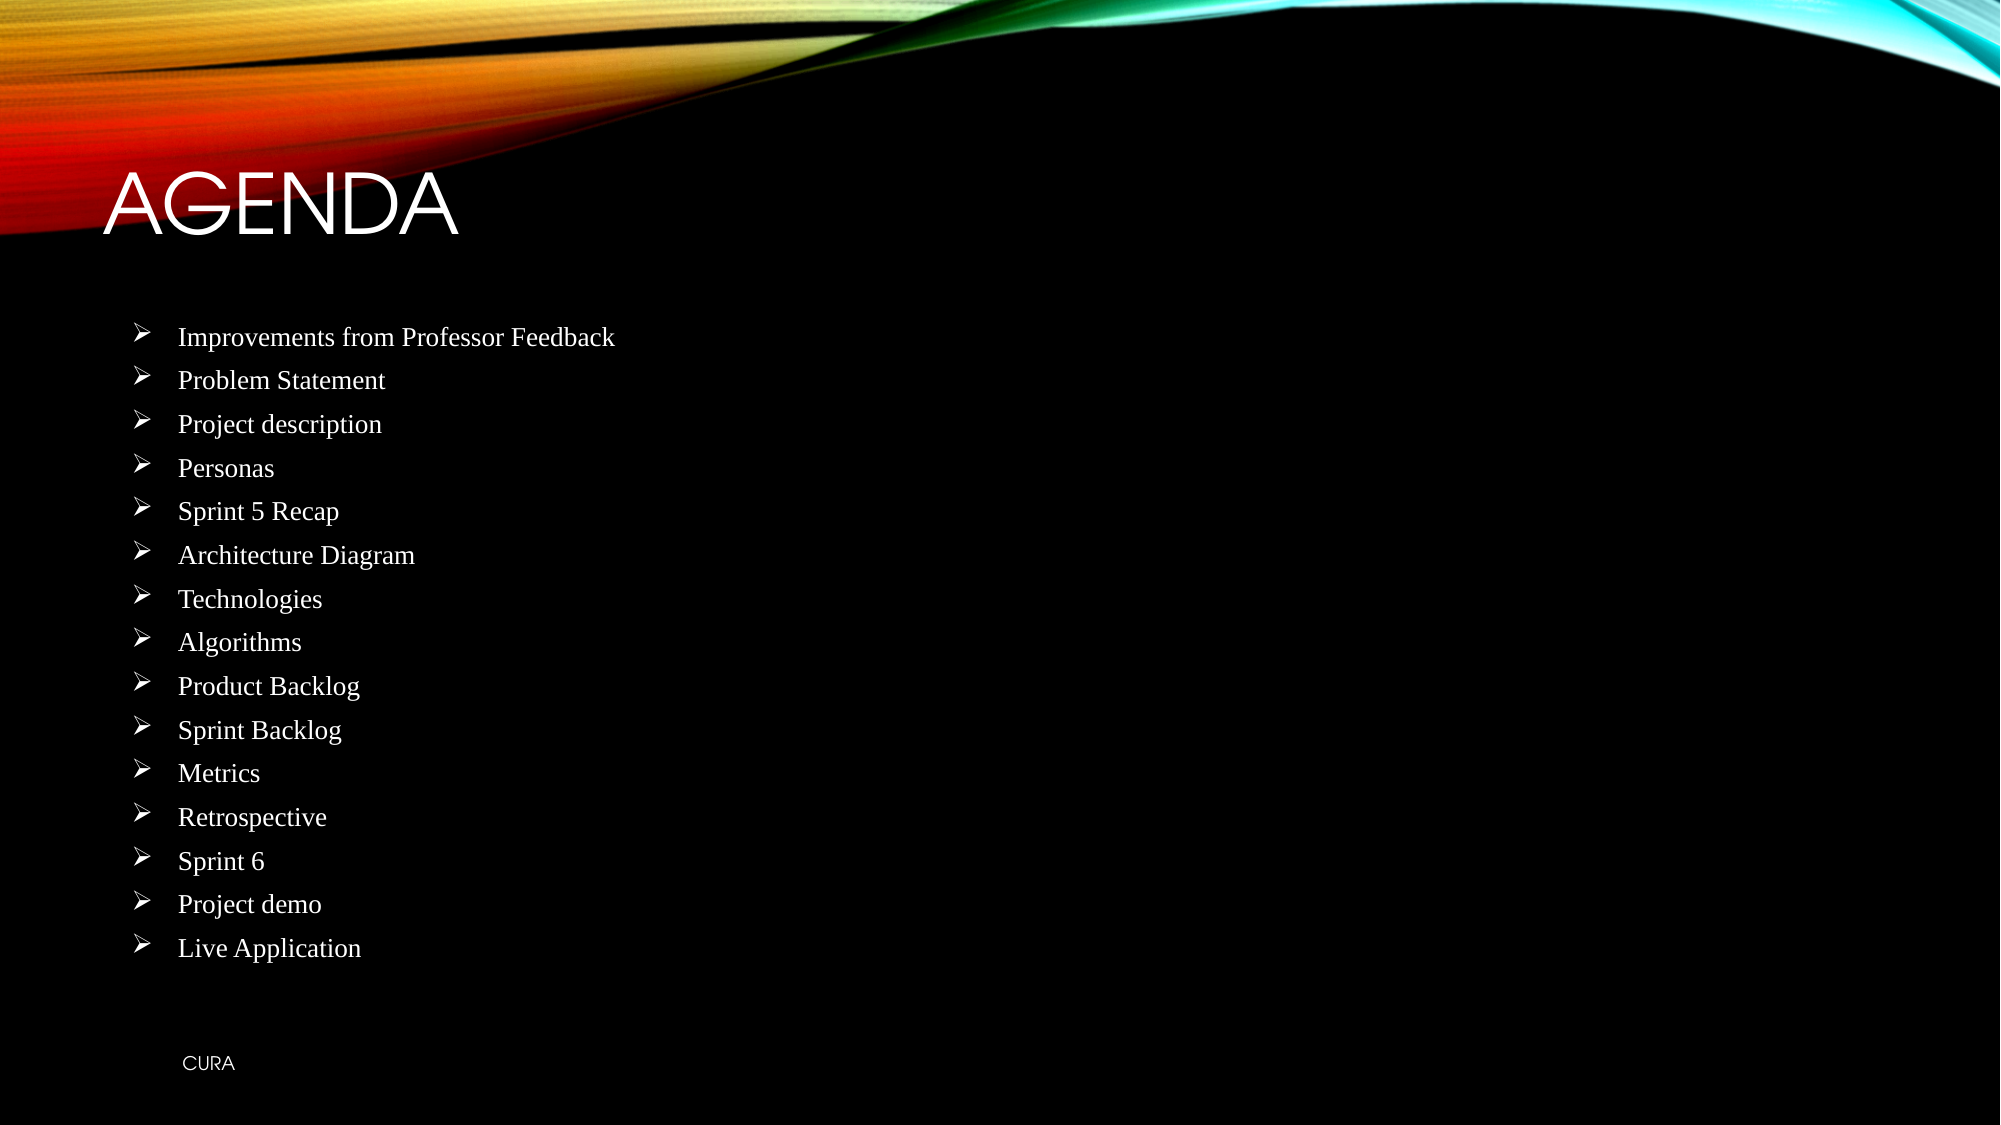

# AGENDA
Improvements from Professor Feedback
Problem Statement
Project description
Personas
Sprint 5 Recap
Architecture Diagram
Technologies
Algorithms
Product Backlog
Sprint Backlog
Metrics
Retrospective
Sprint 6
Project demo
Live Application

Architecture Diagram
Sprint 2 Recap
Product Backlog
Sprint Backlog
Metrics
Retrospective
Sprint 4

CURA